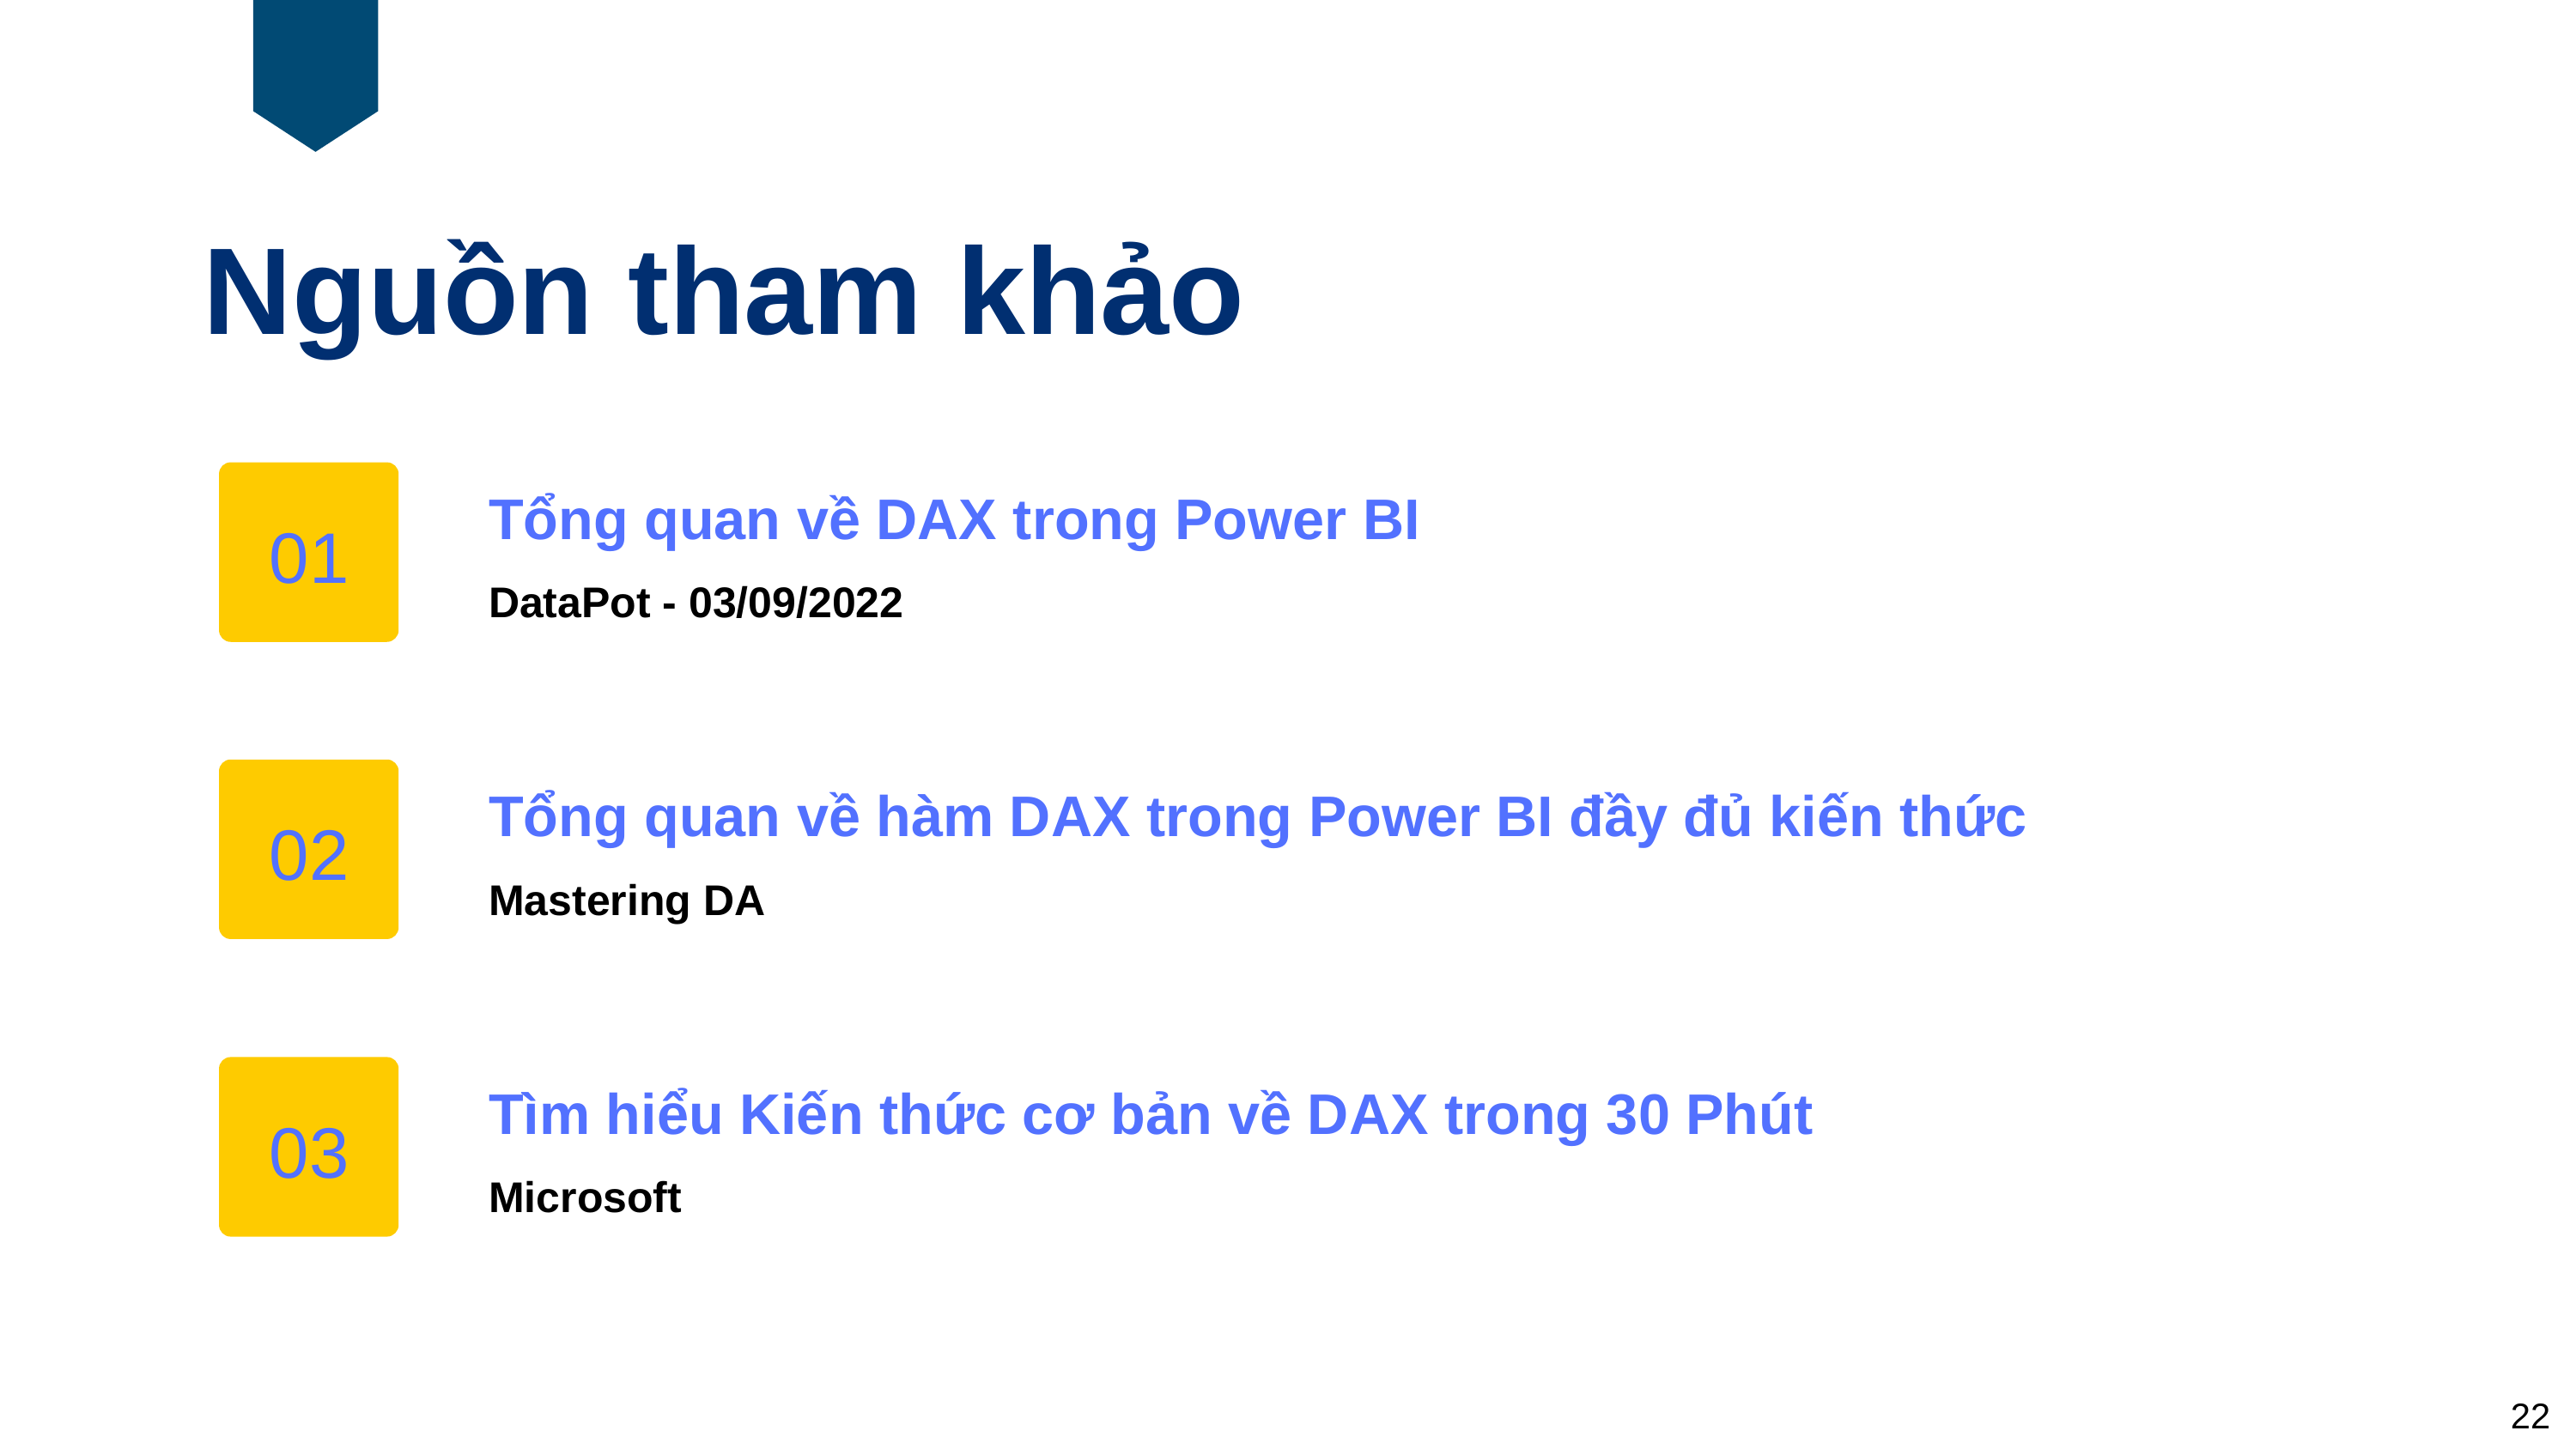

Nguồn tham khảo

Tổng quan về DAX trong Power BI
01
DataPot - 03/09/2022

Tổng quan về hàm DAX trong Power BI đầy đủ kiến thức
02
Mastering DA
Fauget Marketing Presentation
Pages
Social Media

Tìm hiểu Kiến thức cơ bản về DAX trong 30 Phút
03
Test
Microsoft
Release
@reallygreatsite
Learn, Build, Release
Contact
@reallygreatsite
22